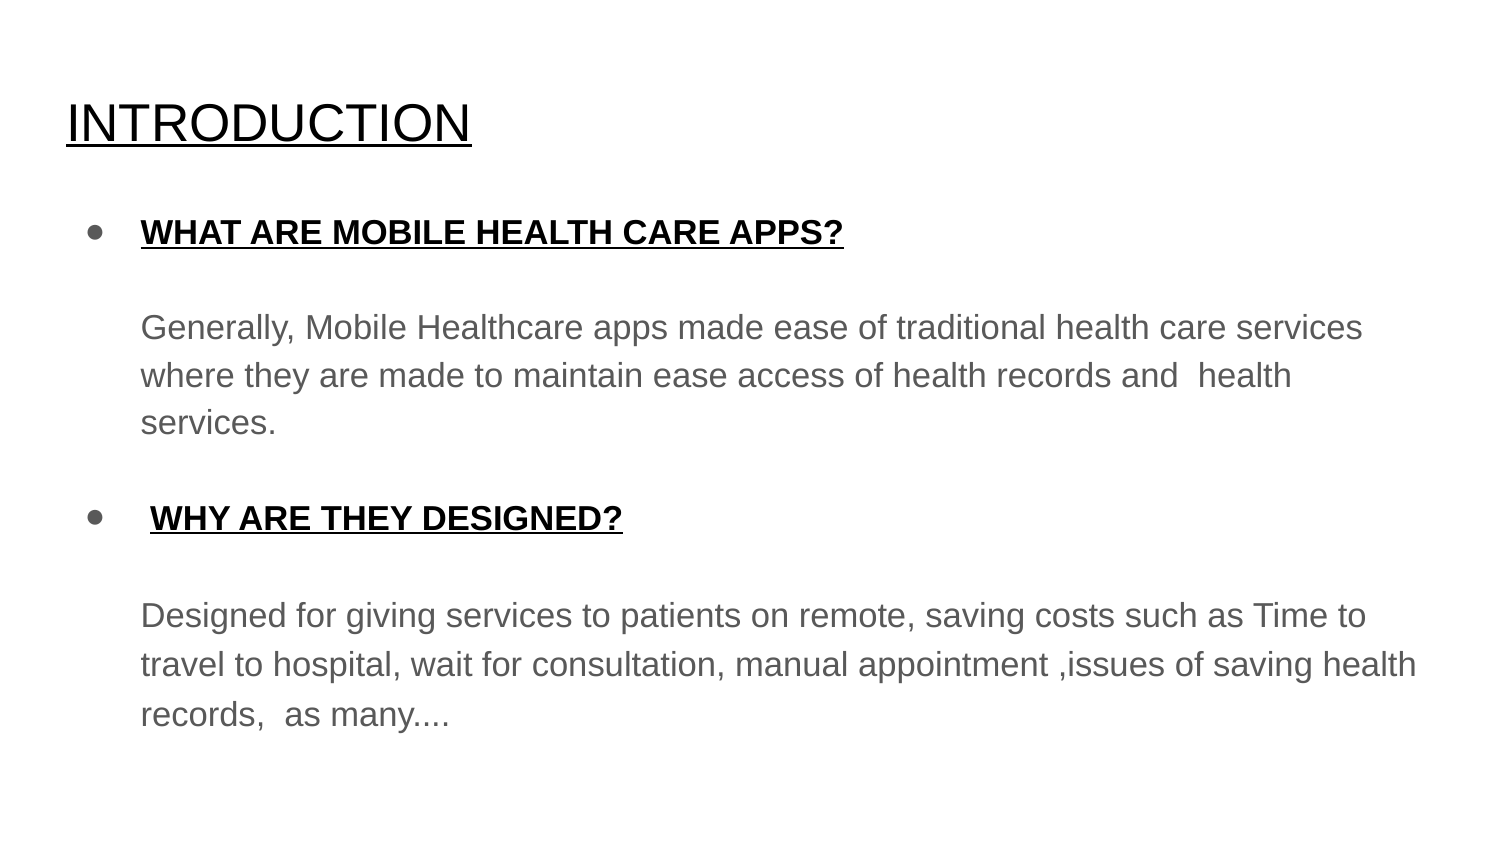

# INTRODUCTION
WHAT ARE MOBILE HEALTH CARE APPS?

	Generally, Mobile Healthcare apps made ease of traditional health care services where they are made to maintain ease access of health records and  health services.

 WHY ARE THEY DESIGNED?

	Designed for giving services to patients on remote, saving costs such as Time to travel to hospital, wait for consultation, manual appointment ,issues of saving health records,  as many....